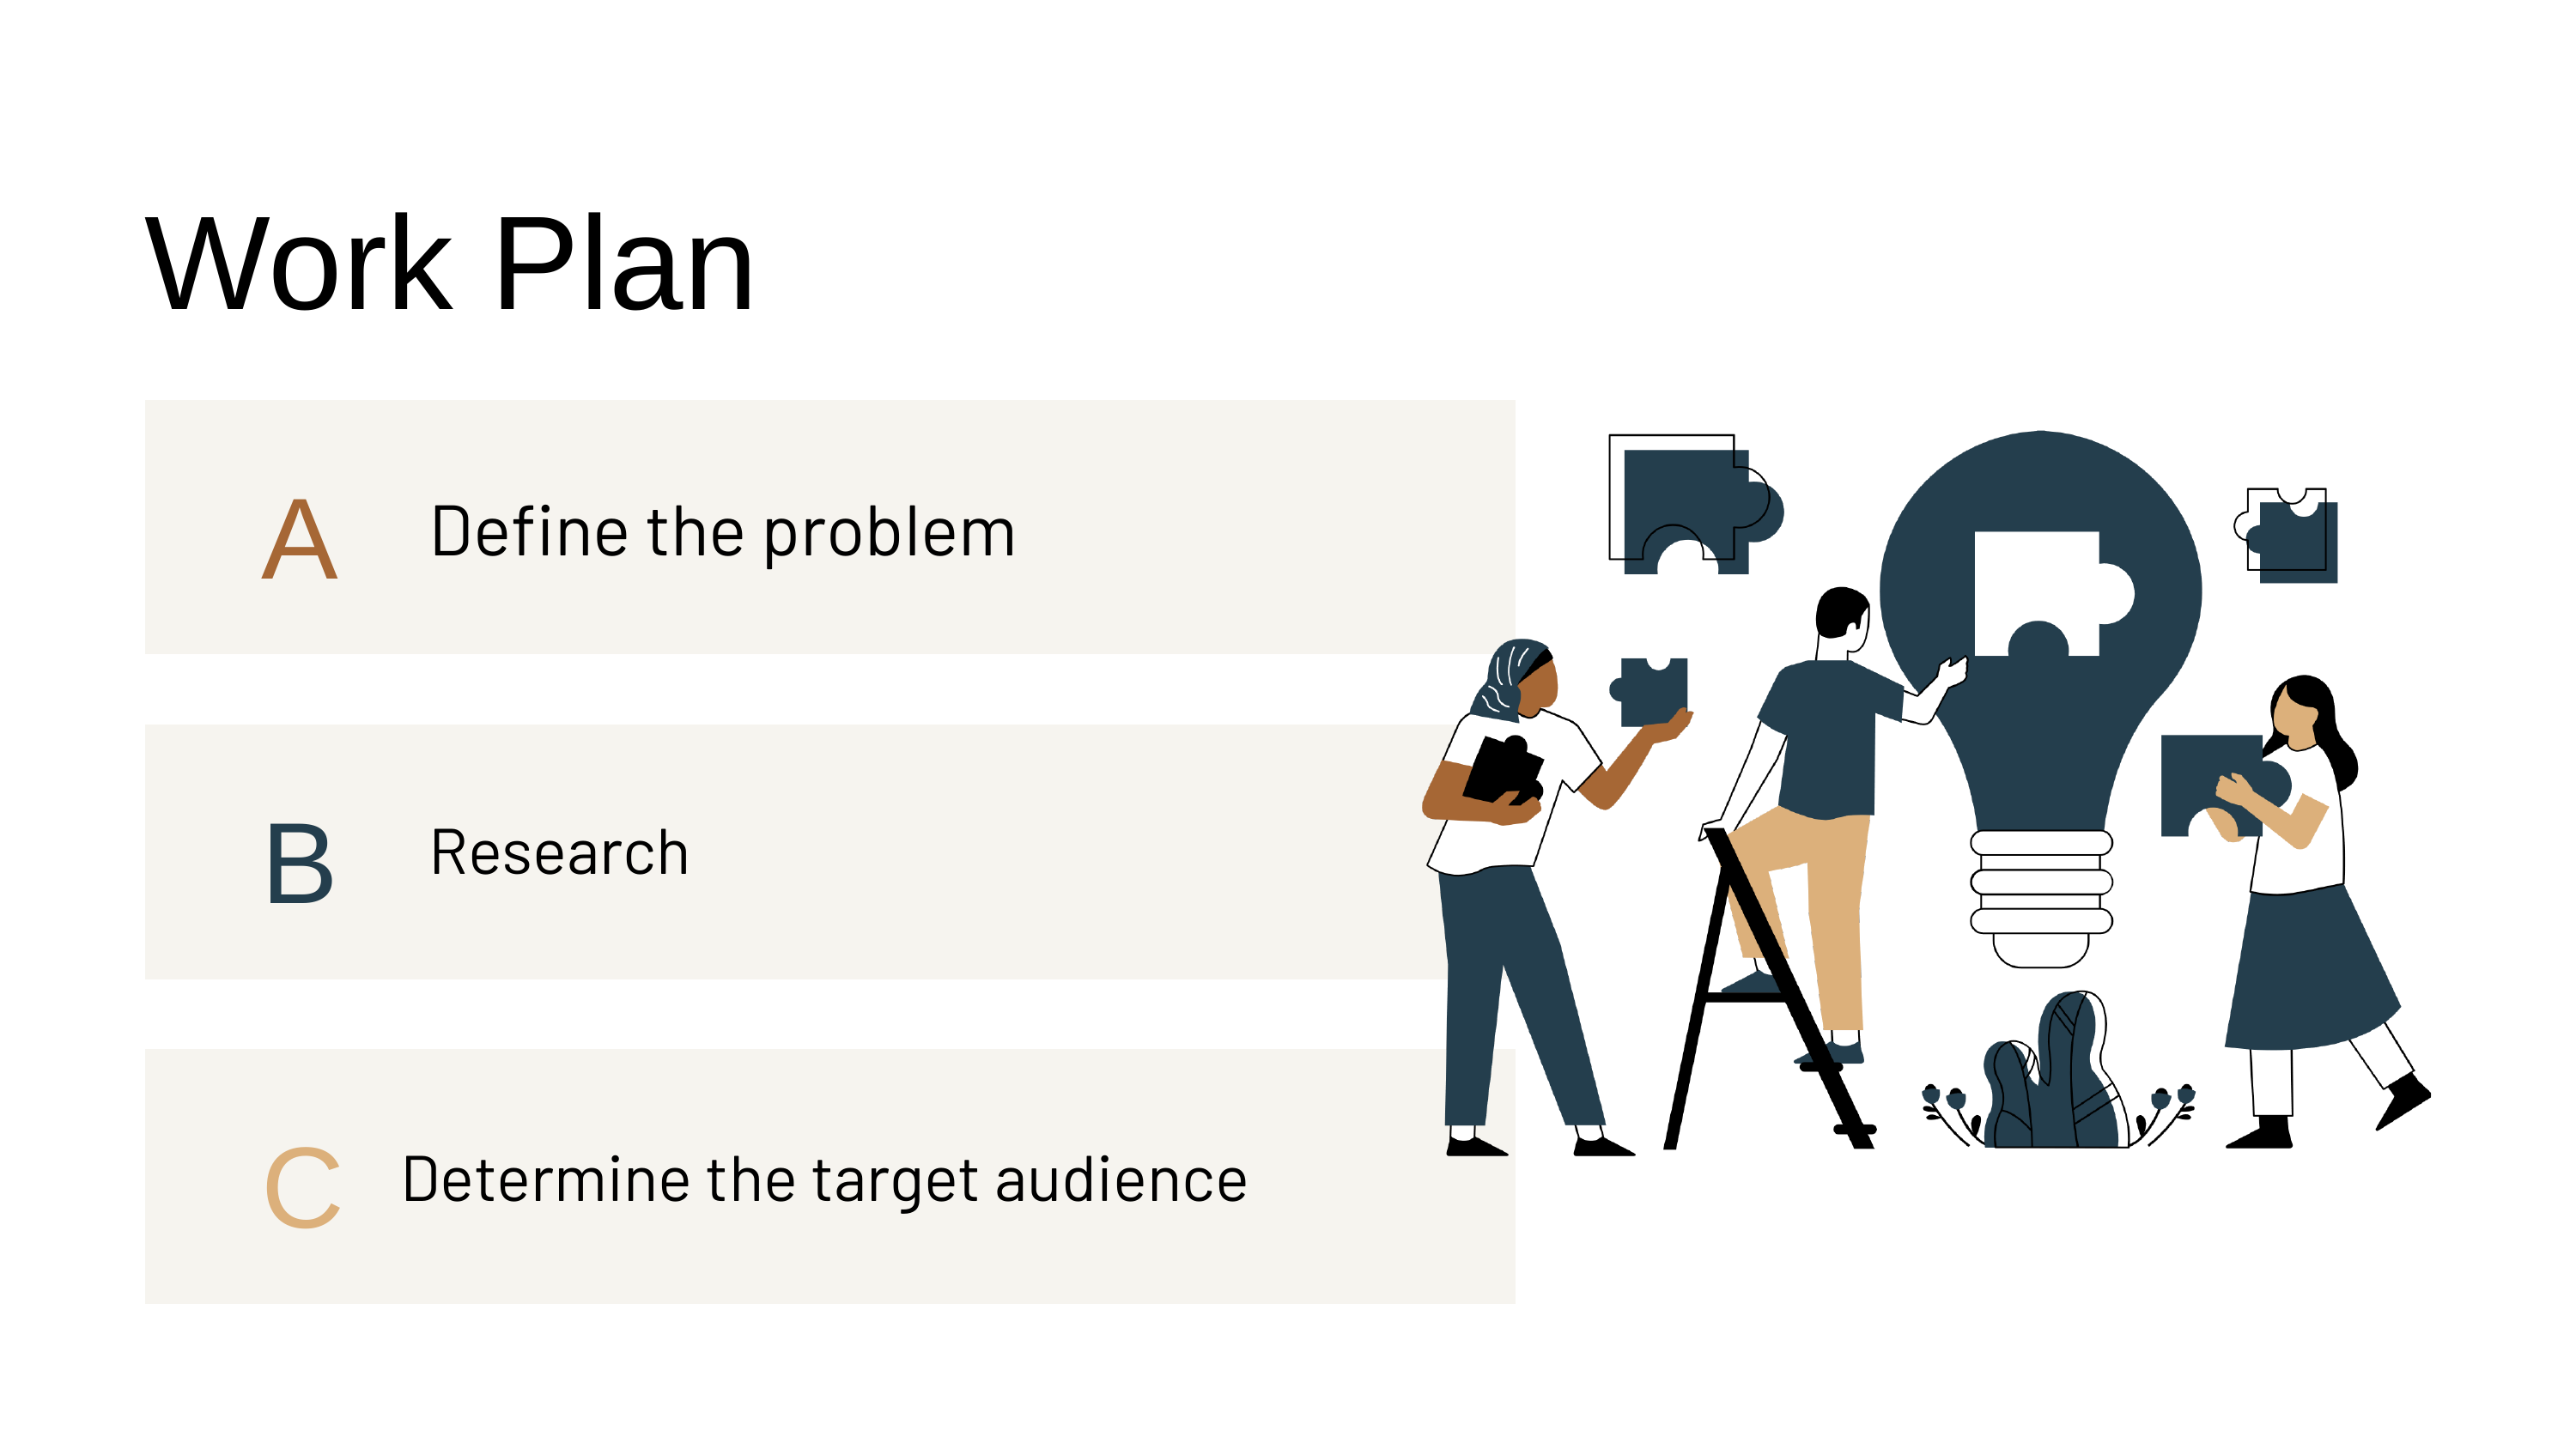

Work Plan

A
Define the problem

B
Research

C
Determine the target audience